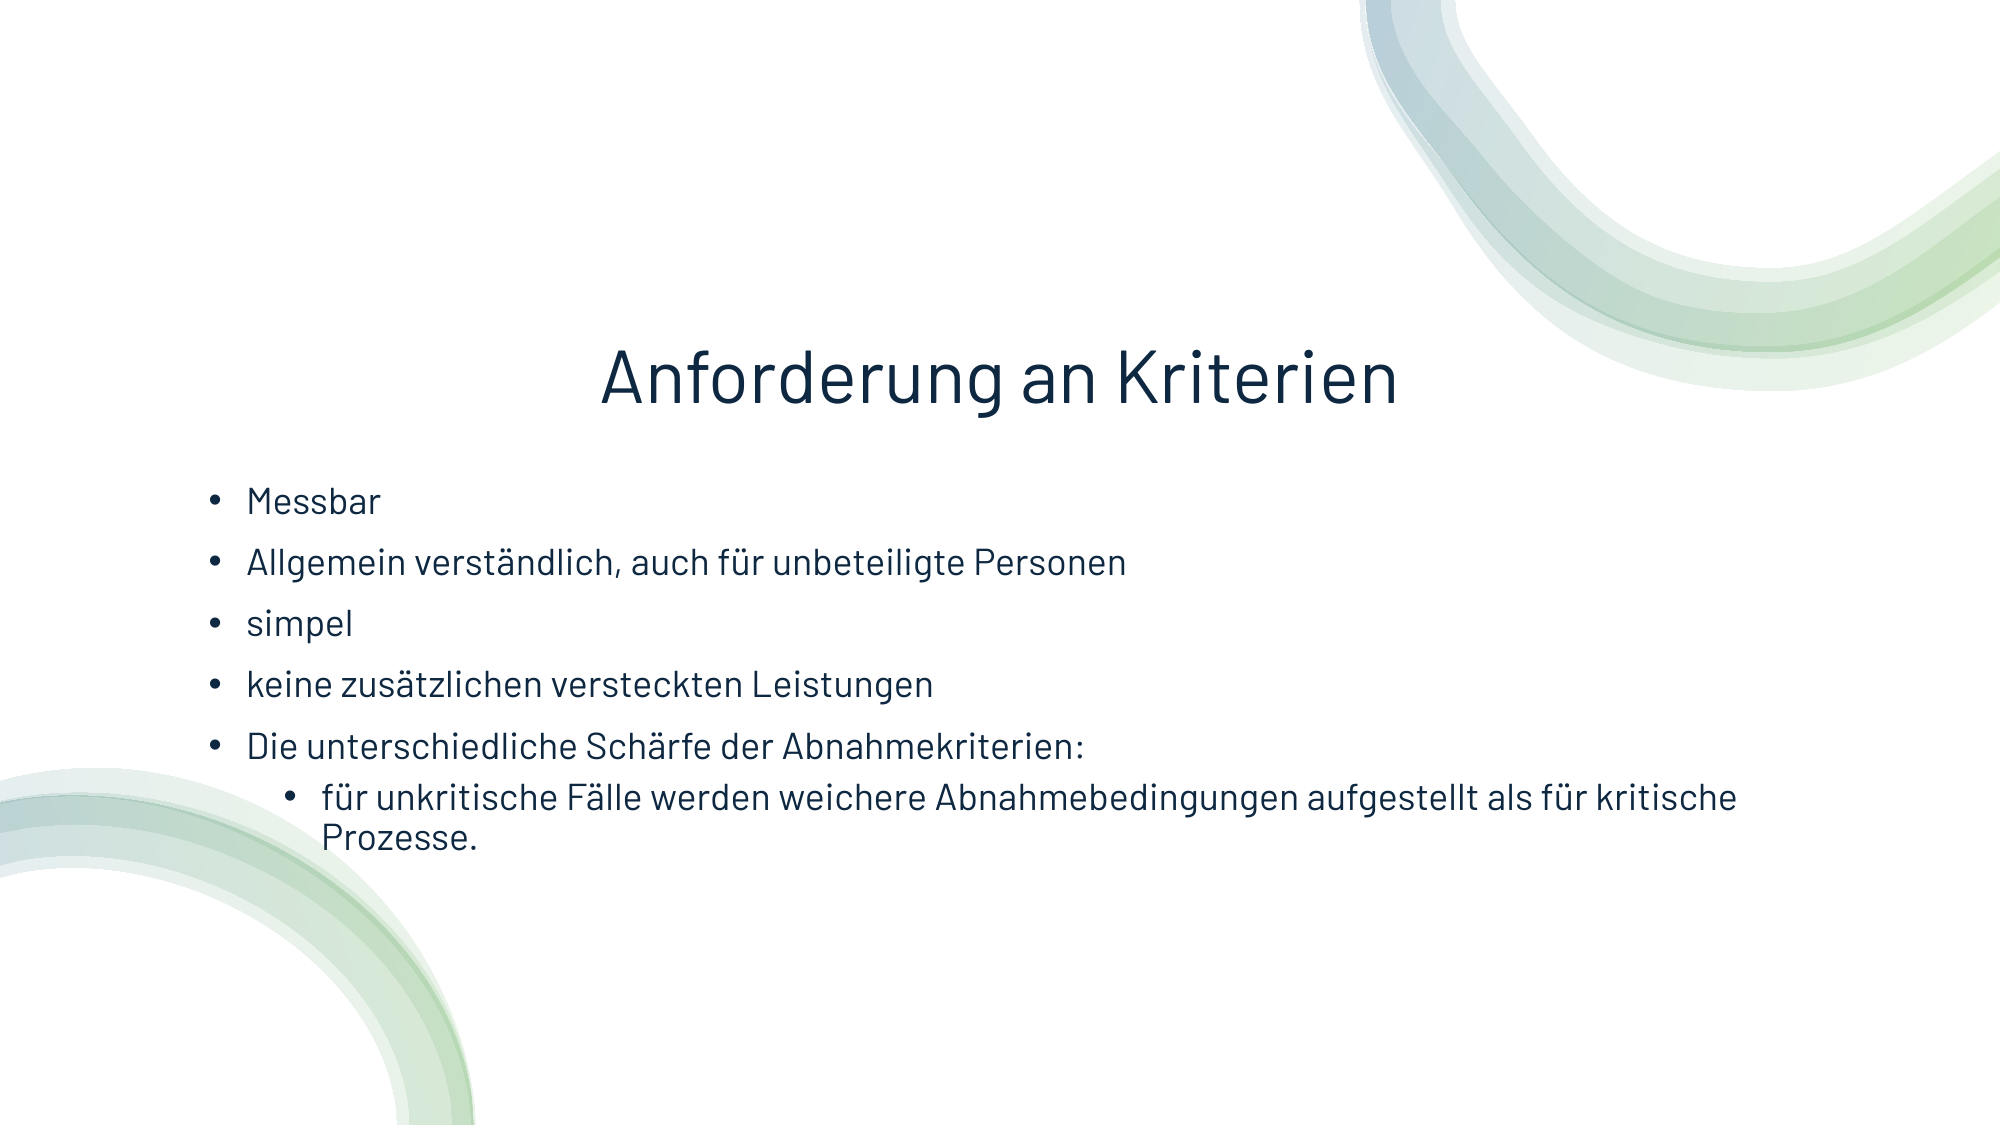

# Anforderung an Kriterien
Messbar
Allgemein verständlich, auch für unbeteiligte Personen
simpel
keine zusätzlichen versteckten Leistungen
Die unterschiedliche Schärfe der Abnahmekriterien:
für unkritische Fälle werden weichere Abnahmebedingungen aufgestellt als für kritische Prozesse.

Selim Berk Tan, Niklas Straub, Malte Hermann
14